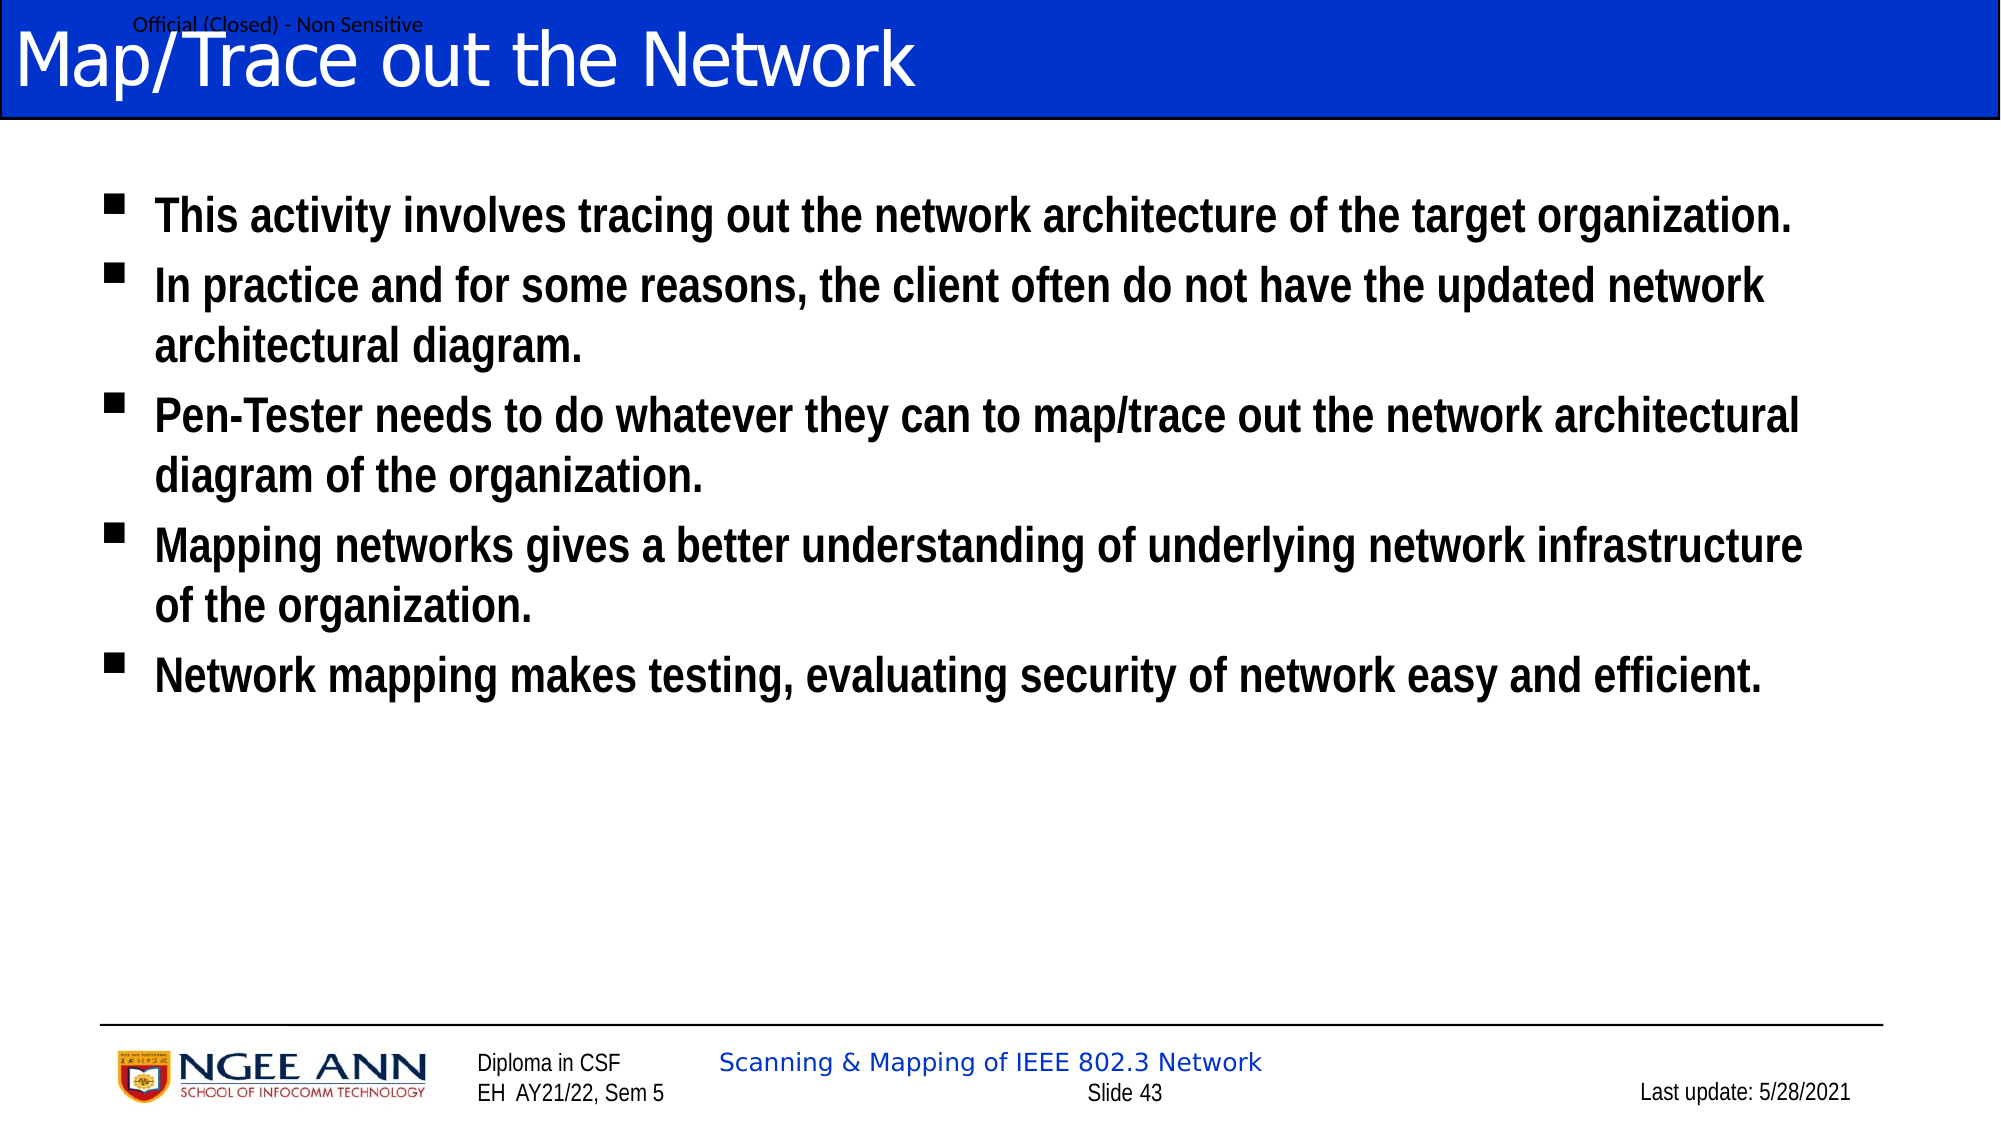

# Map/Trace out the Network
This activity involves tracing out the network architecture of the target organization.
In practice and for some reasons, the client often do not have the updated network architectural diagram.
Pen-Tester needs to do whatever they can to map/trace out the network architectural diagram of the organization.
Mapping networks gives a better understanding of underlying network infrastructure of the organization.
Network mapping makes testing, evaluating security of network easy and efficient.